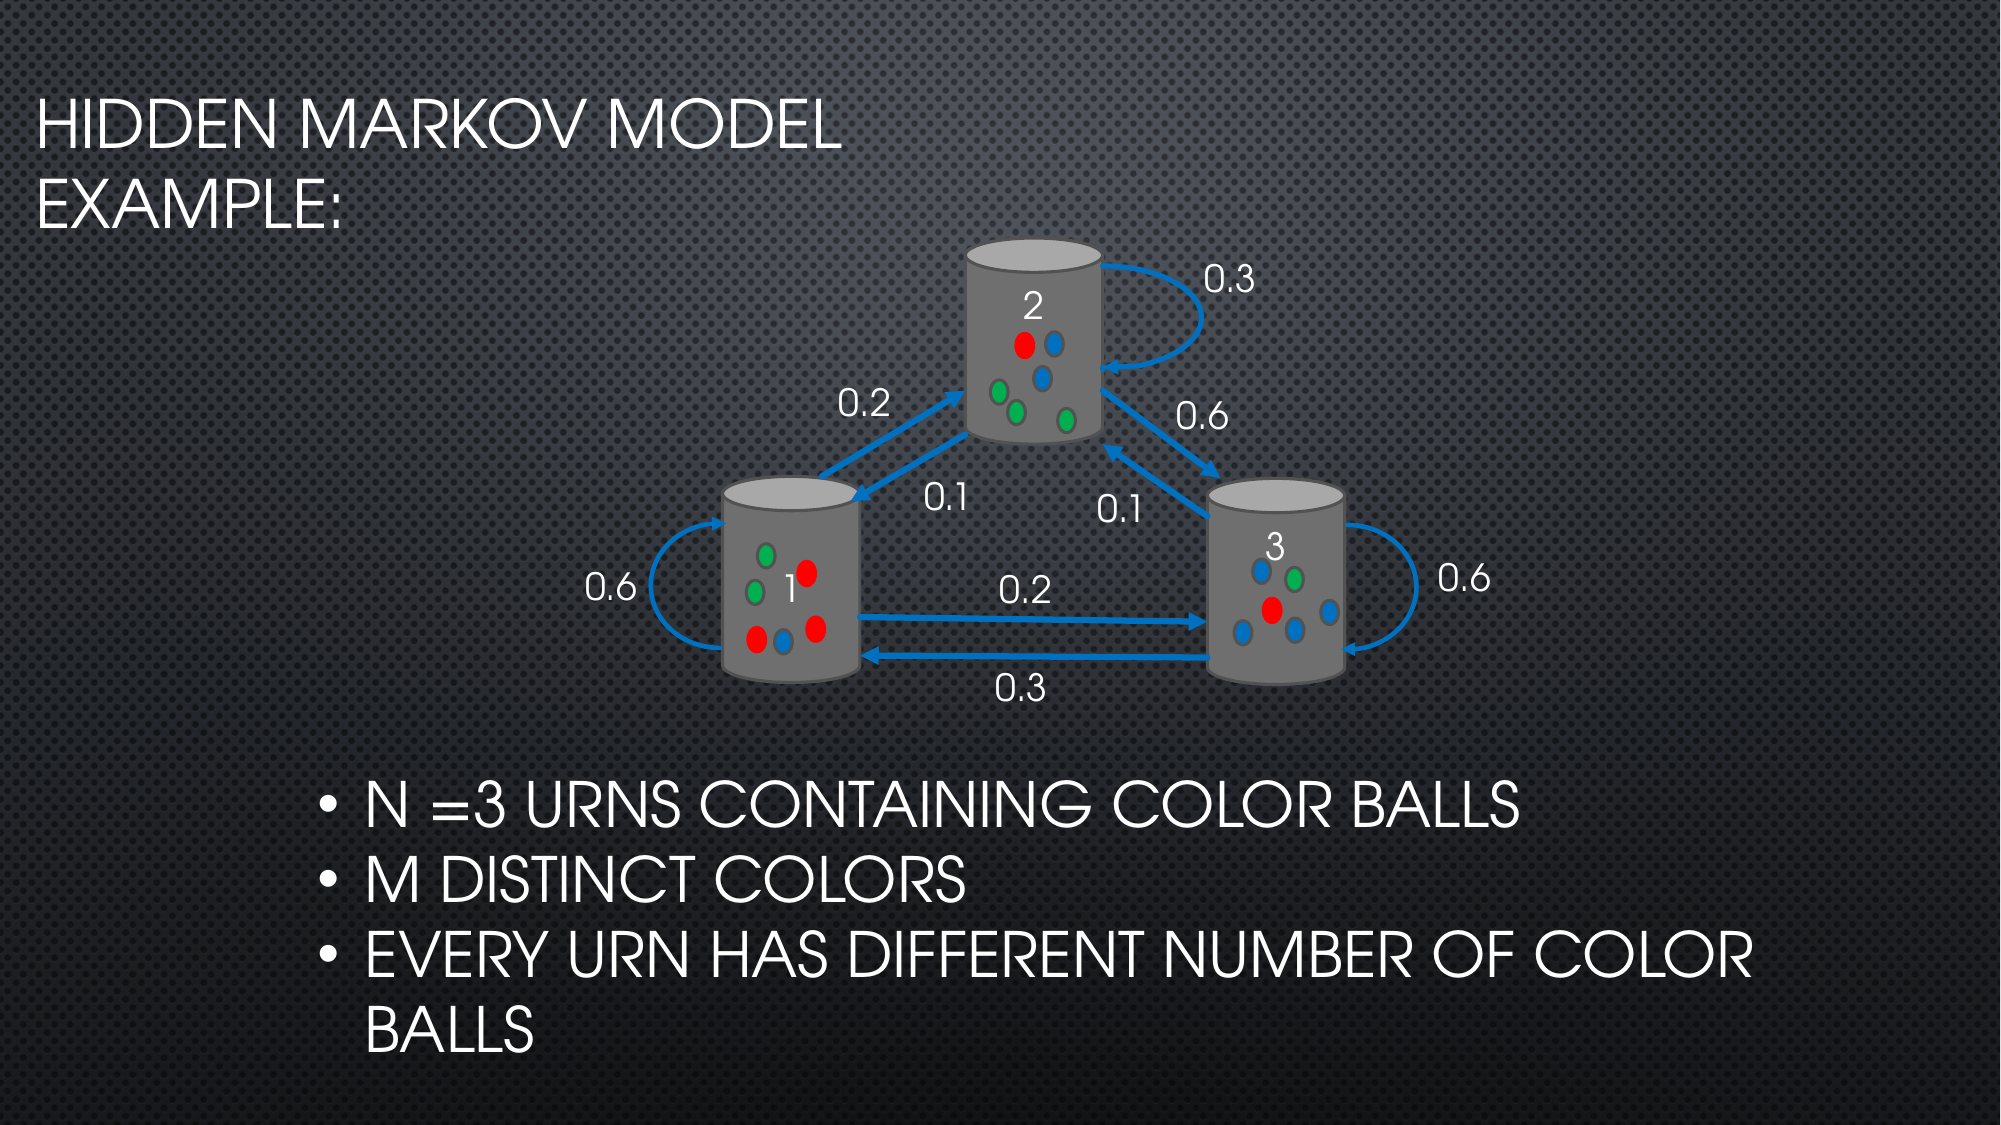

# Hidden markov model Example:
2

0.3

0.2

0.6

0.1
1
0.1
3

0.6
0.6
0.2

0.3
N =3 urns containing Color balls
M distinct colors
Every urn has different number of color balls